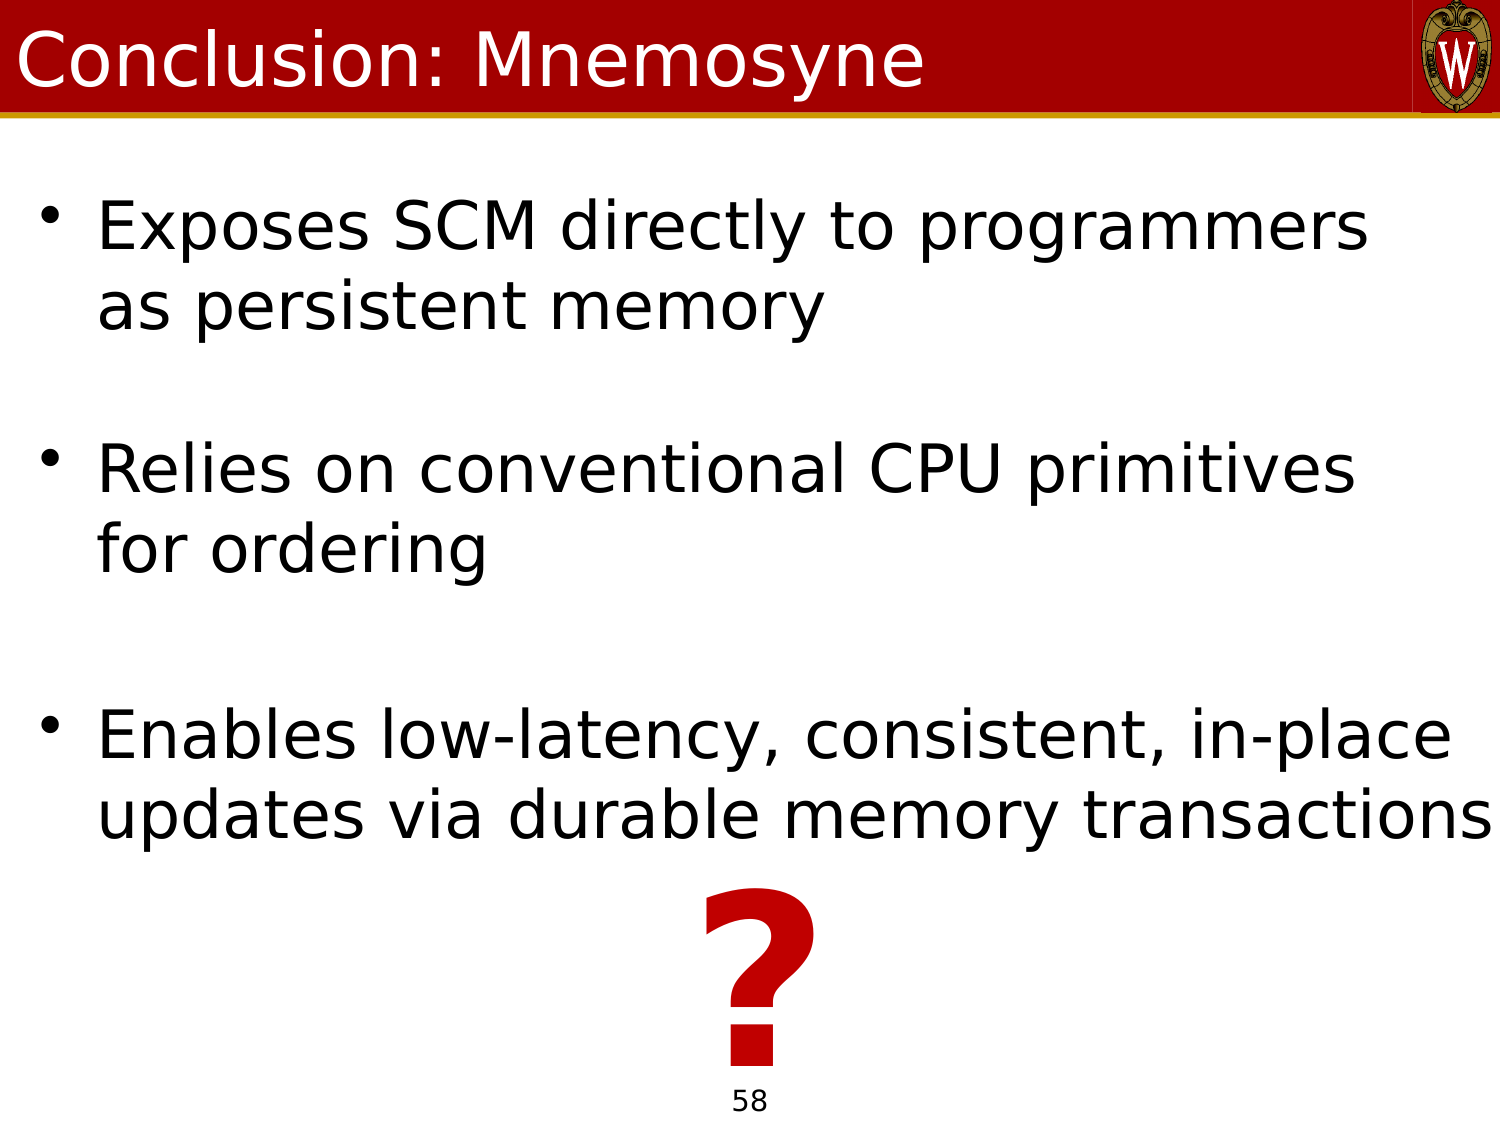

# Conclusion: Mnemosyne
Exposes SCM directly to programmers   as persistent memory

Relies on conventional CPU primitives   for ordering

Enables low-latency, consistent, in-place updates via durable memory transactions

?
58